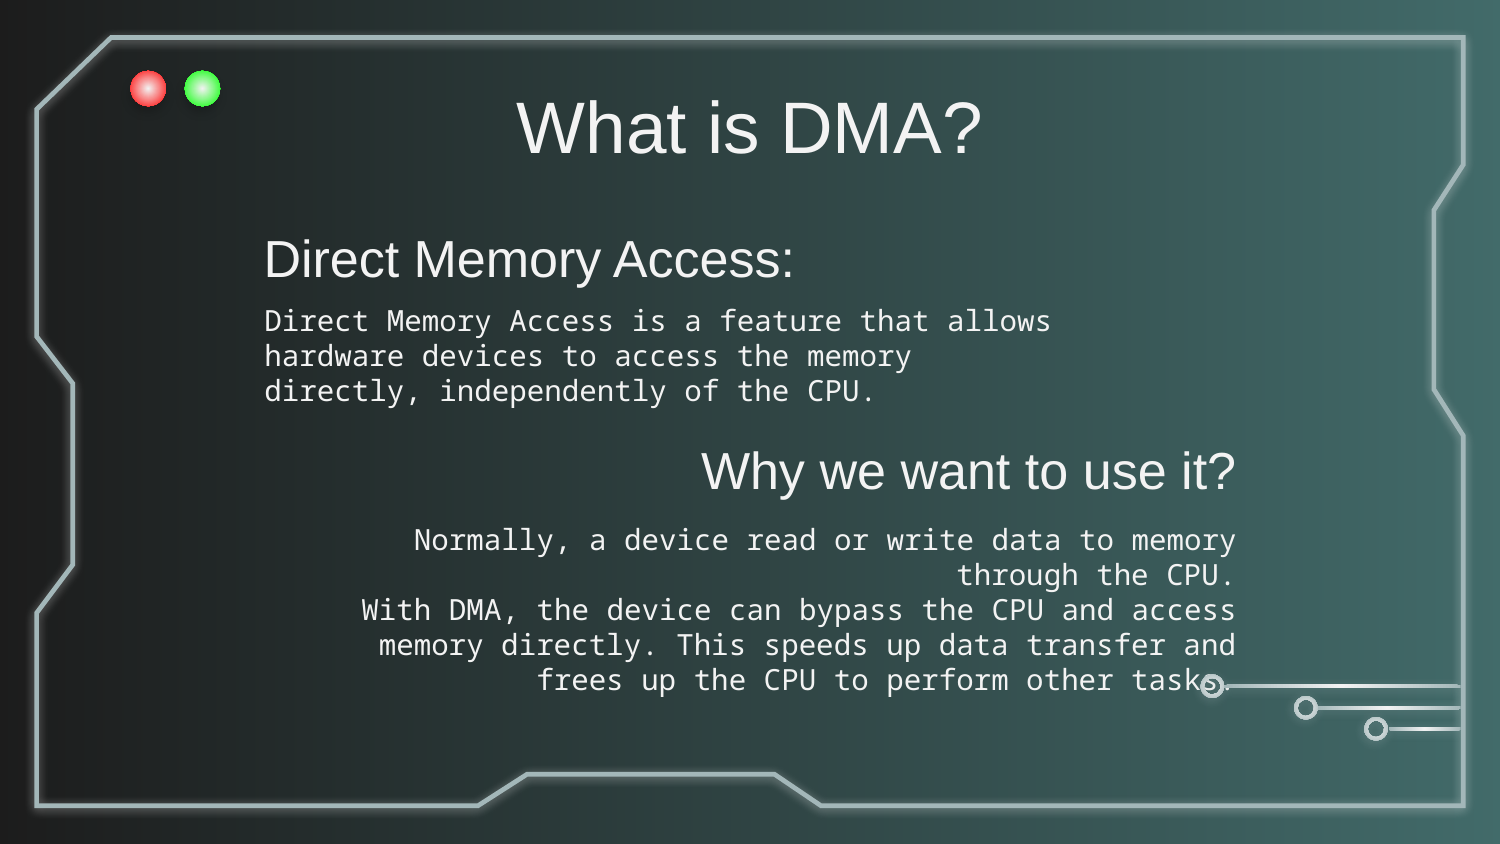

# What is DMA?
Direct Memory Access:
Direct Memory Access is a feature that allows hardware devices to access the memory directly, independently of the CPU.
Why we want to use it?
Normally, a device read or write data to memory through the CPU.
With DMA, the device can bypass the CPU and access memory directly. This speeds up data transfer and frees up the CPU to perform other tasks.